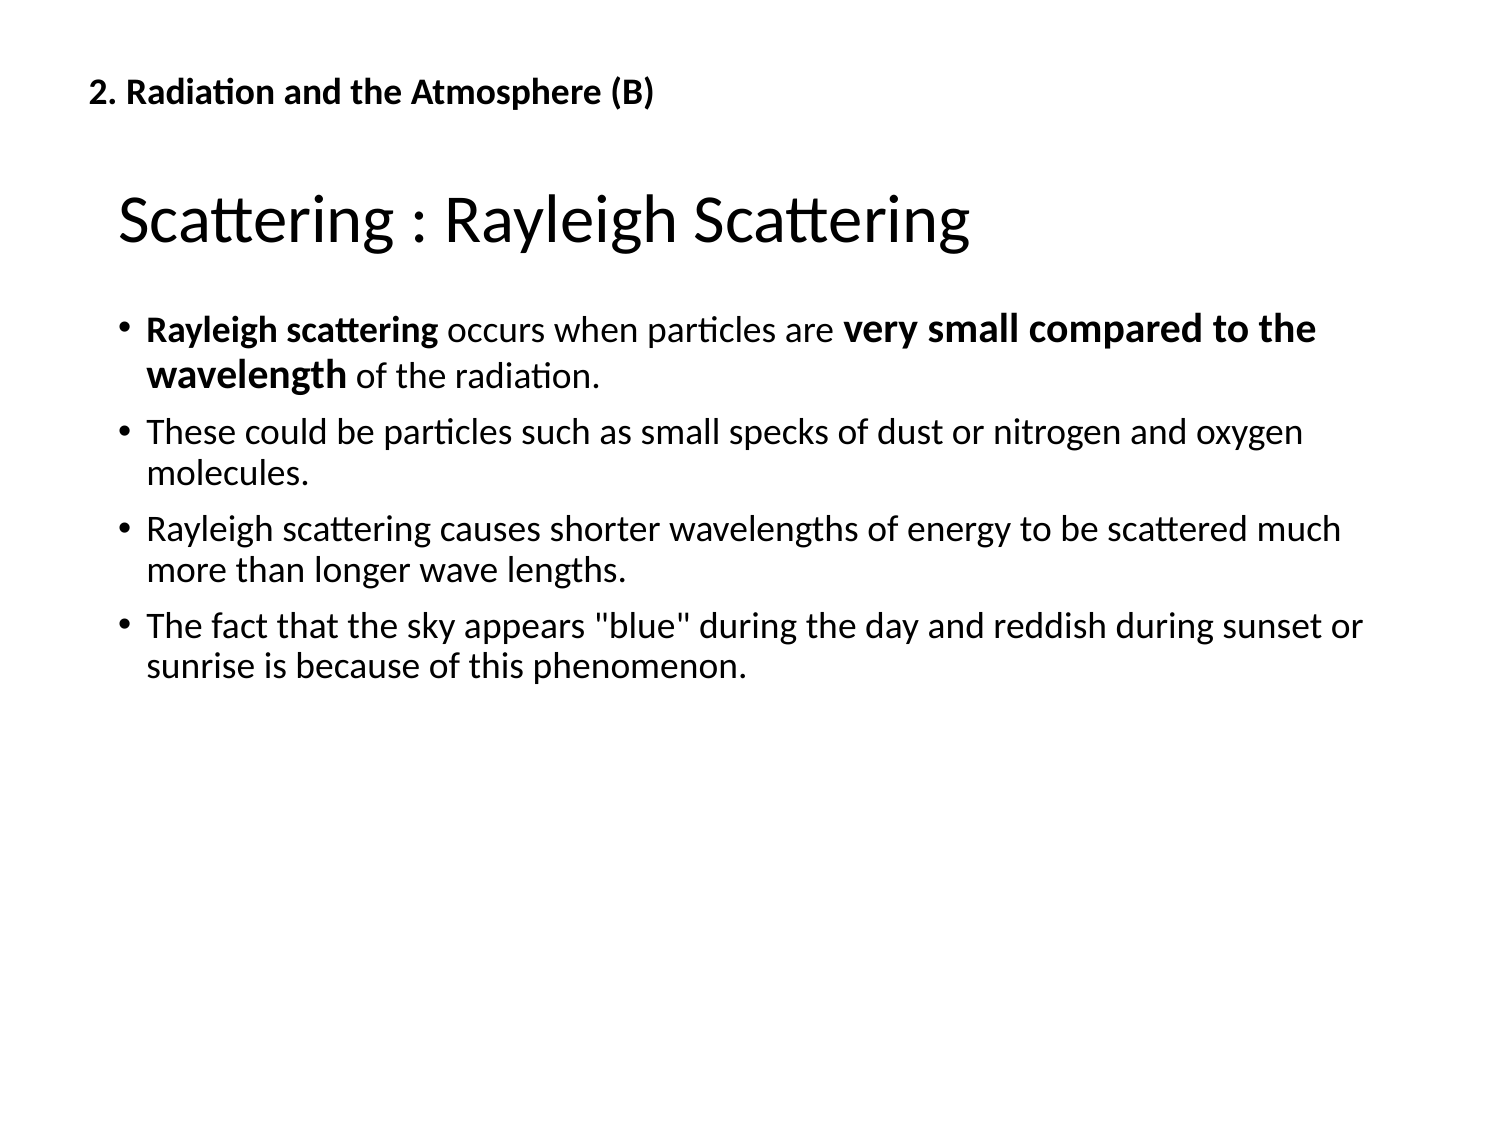

2. Radiation and the Atmosphere (B)
# Scattering : Rayleigh Scattering
Rayleigh scattering occurs when particles are very small compared to the wavelength of the radiation.
These could be particles such as small specks of dust or nitrogen and oxygen molecules.
Rayleigh scattering causes shorter wavelengths of energy to be scattered much more than longer wave lengths.
The fact that the sky appears "blue" during the day and reddish during sunset or sunrise is because of this phenomenon.